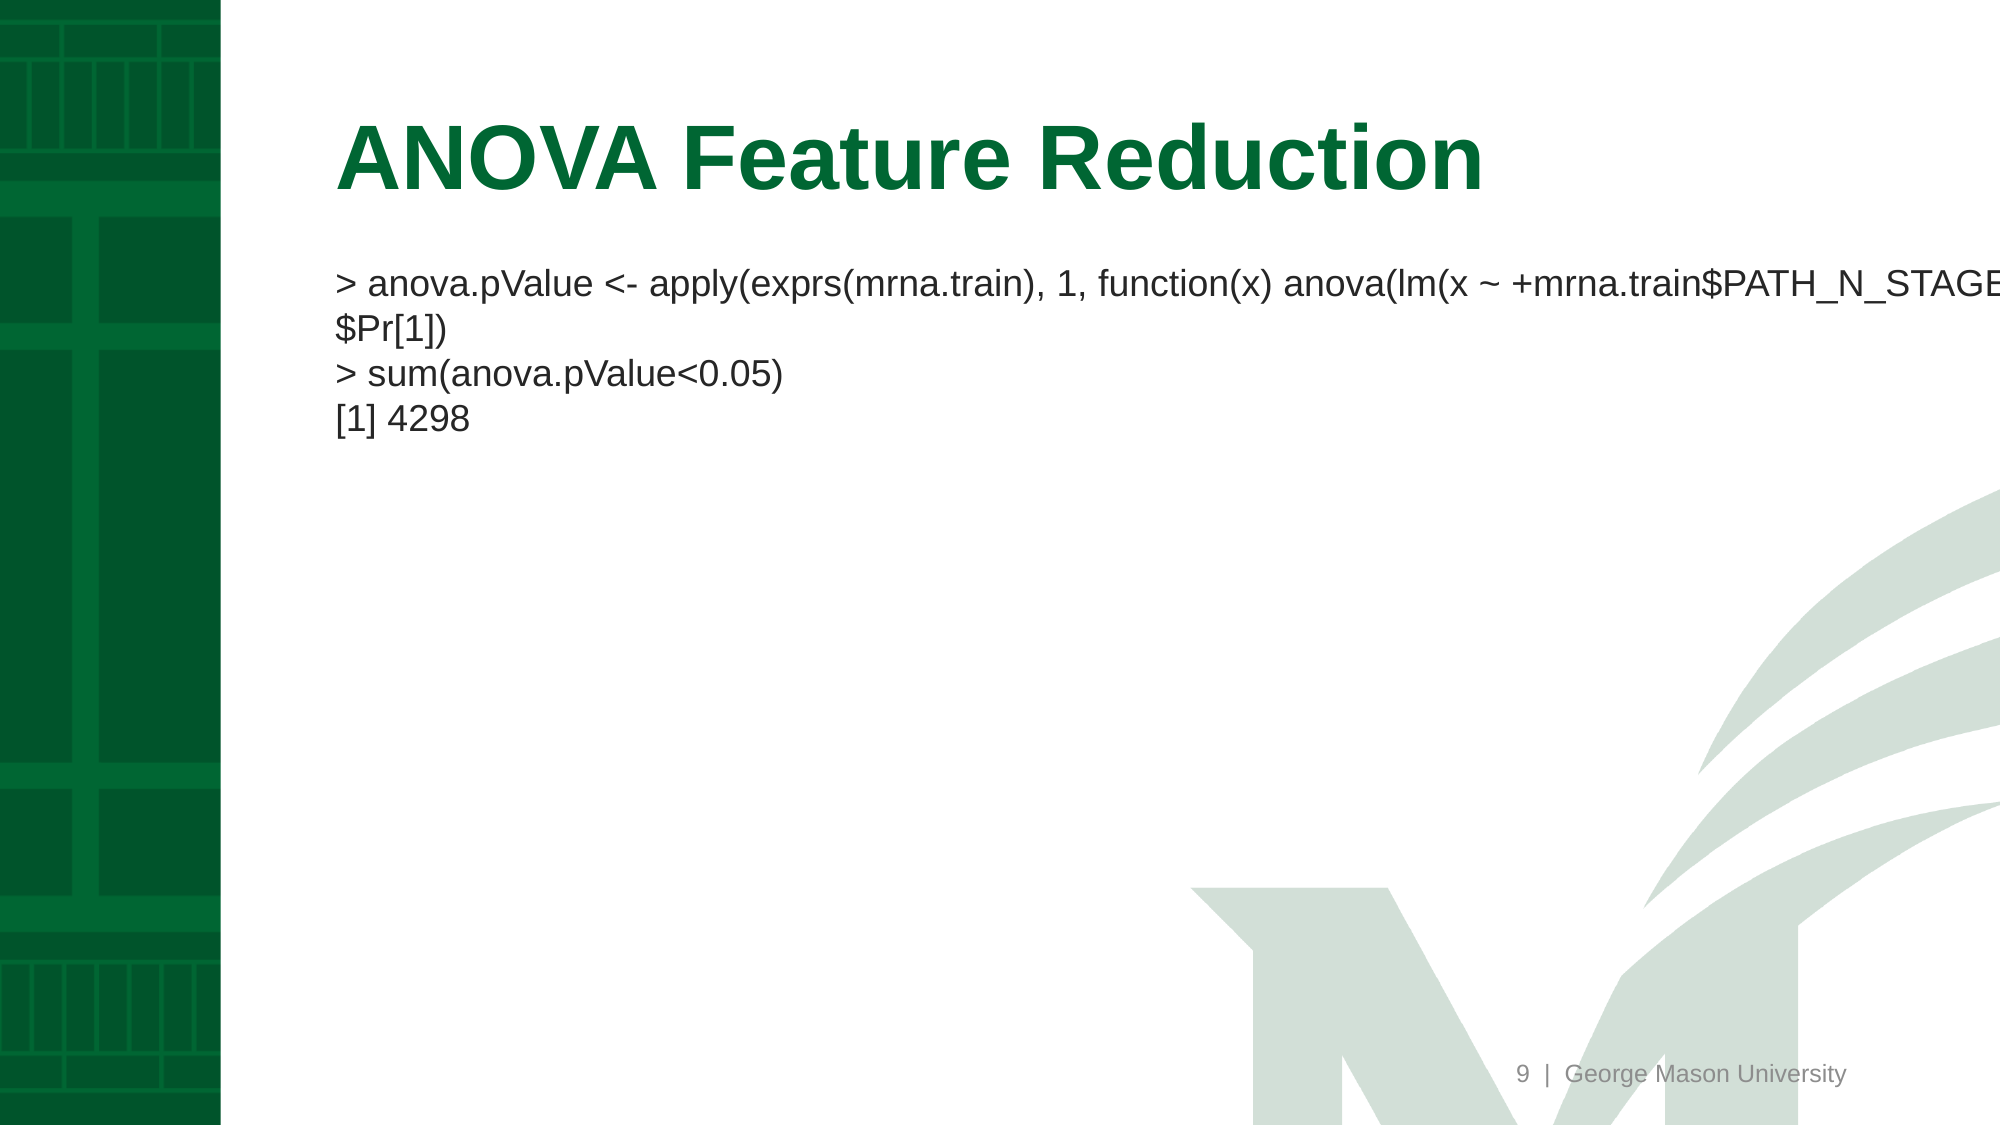

# ANOVA Feature Reduction
> anova.pValue <- apply(exprs(mrna.train), 1, function(x) anova(lm(x ~ +mrna.train$PATH_N_STAGE))$Pr[1])
> sum(anova.pValue<0.05)
[1] 4298
9  |  George Mason University